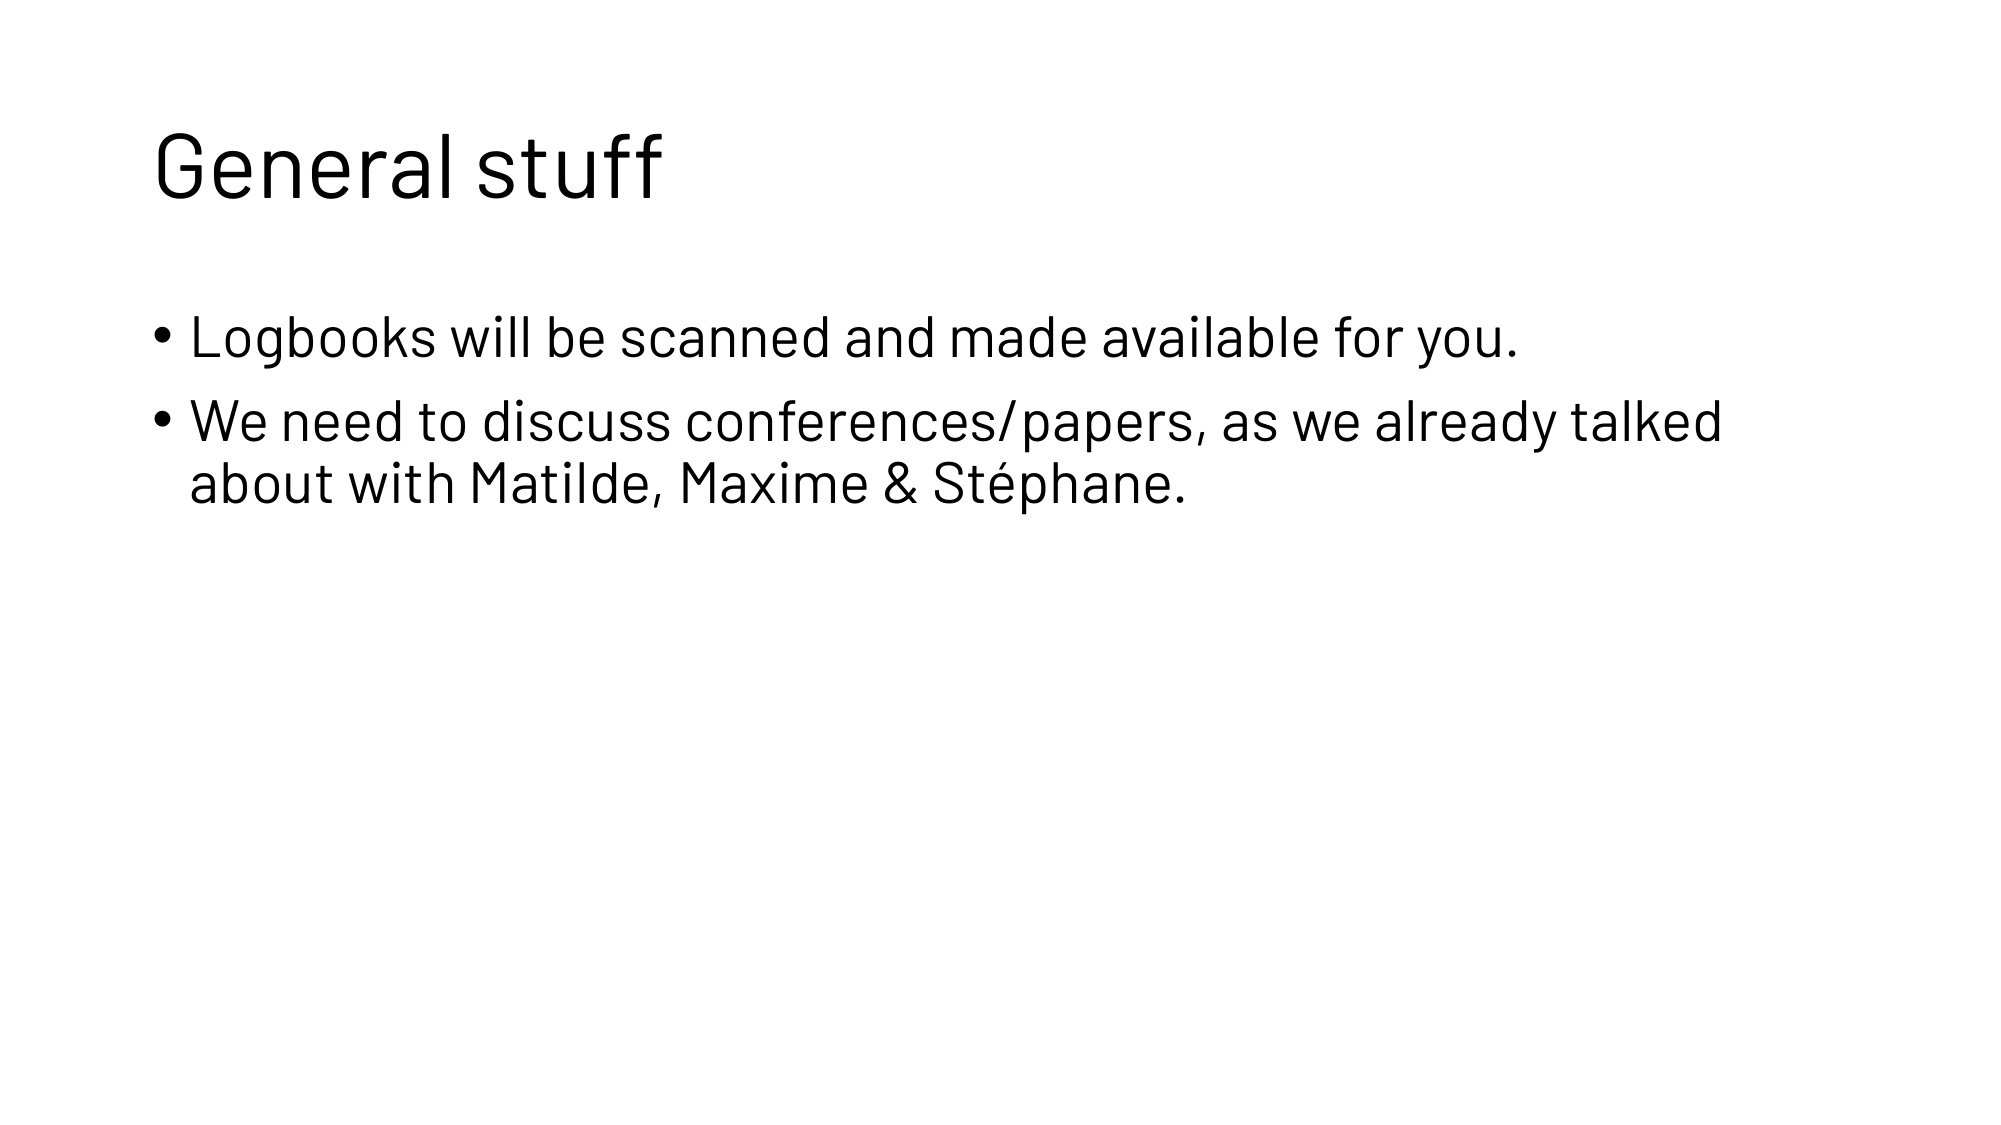

# General stuff
Logbooks will be scanned and made available for you.
We need to discuss conferences/papers, as we already talked about with Matilde, Maxime & Stéphane.